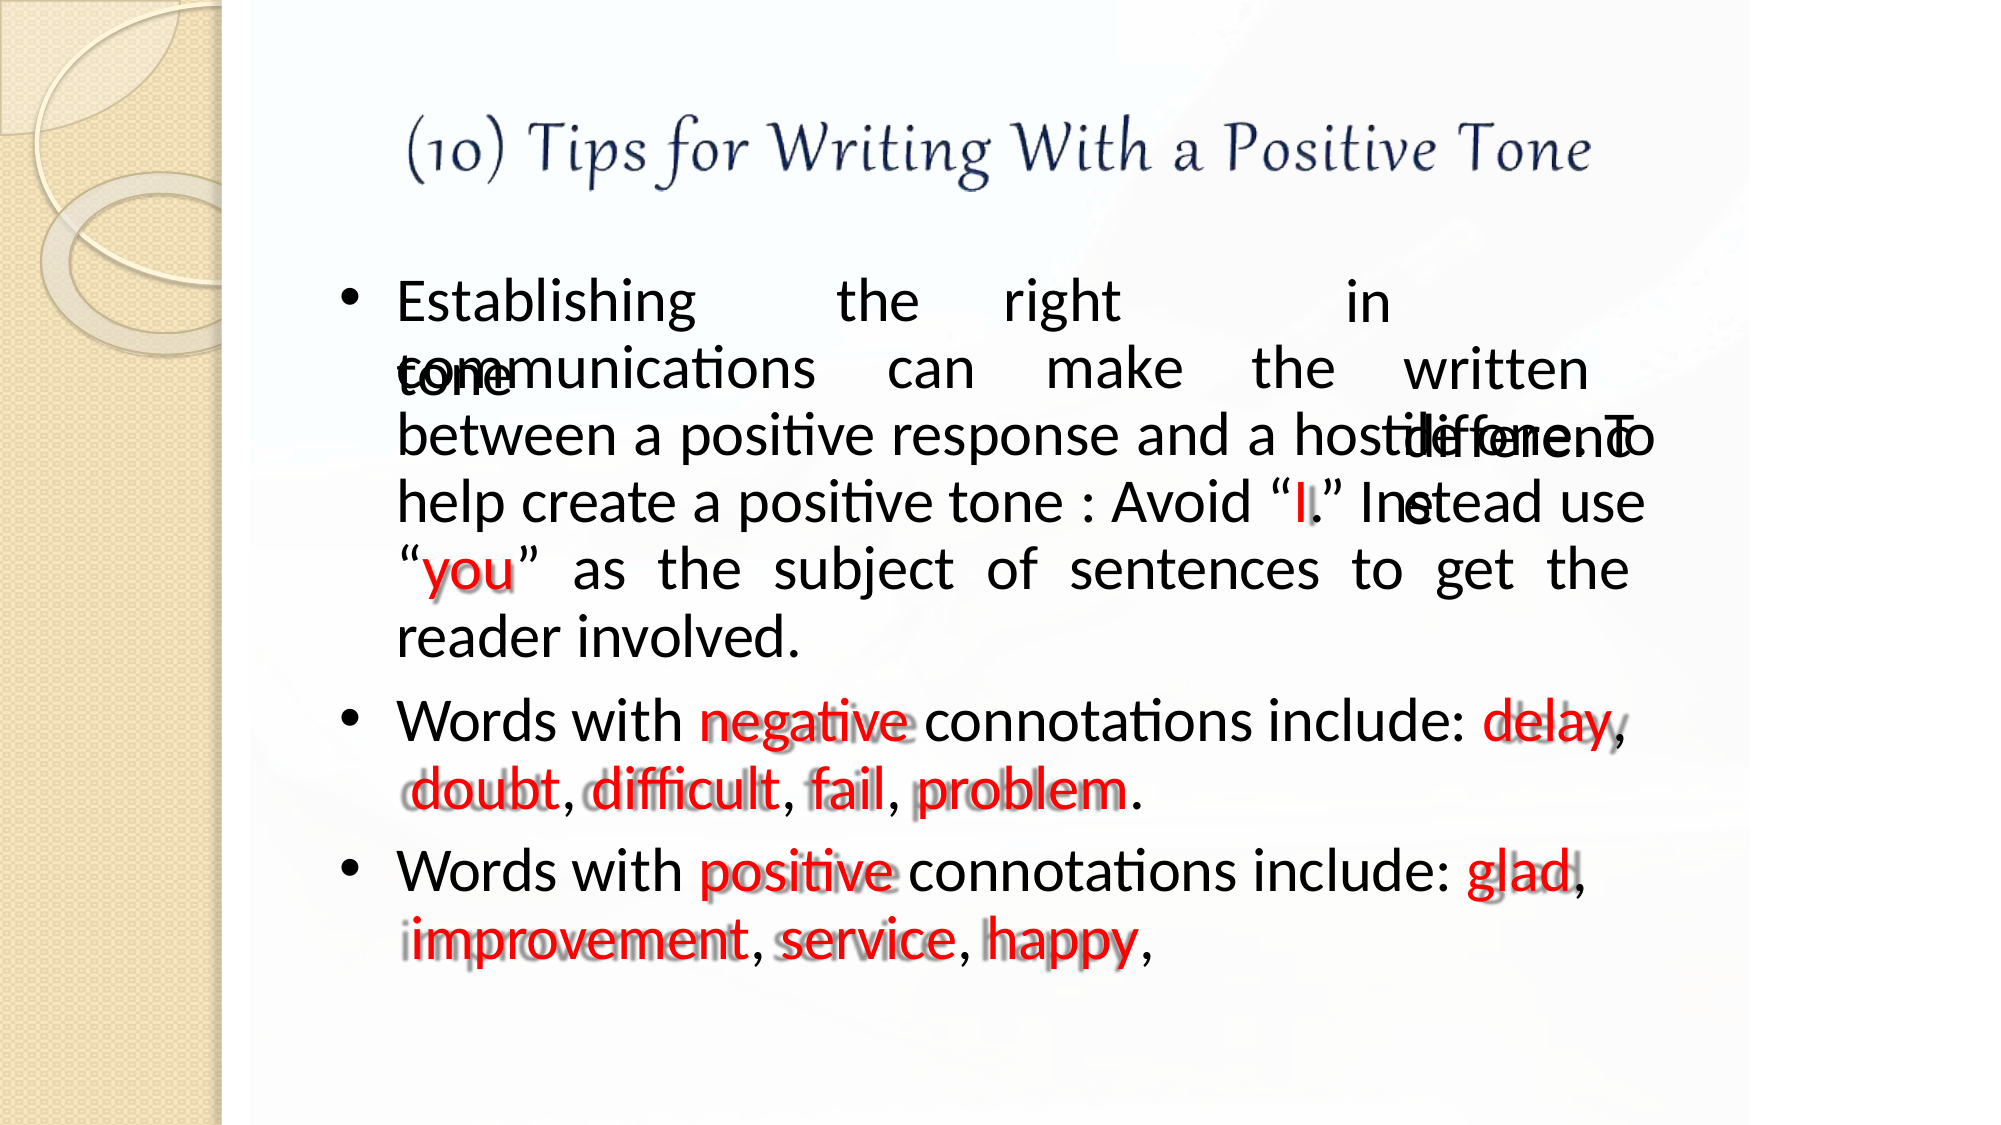

Establishing	the	right	tone
in		written  difference
communications	can	make	the
between a positive response and a hostile one. To  help create a positive tone : Avoid “I.” Instead use  “you” as the subject of sentences to get the  reader involved.
Words with negative connotations include: delay,  doubt, difficult, fail, problem.
Words with positive connotations include: glad,  improvement, service, happy,